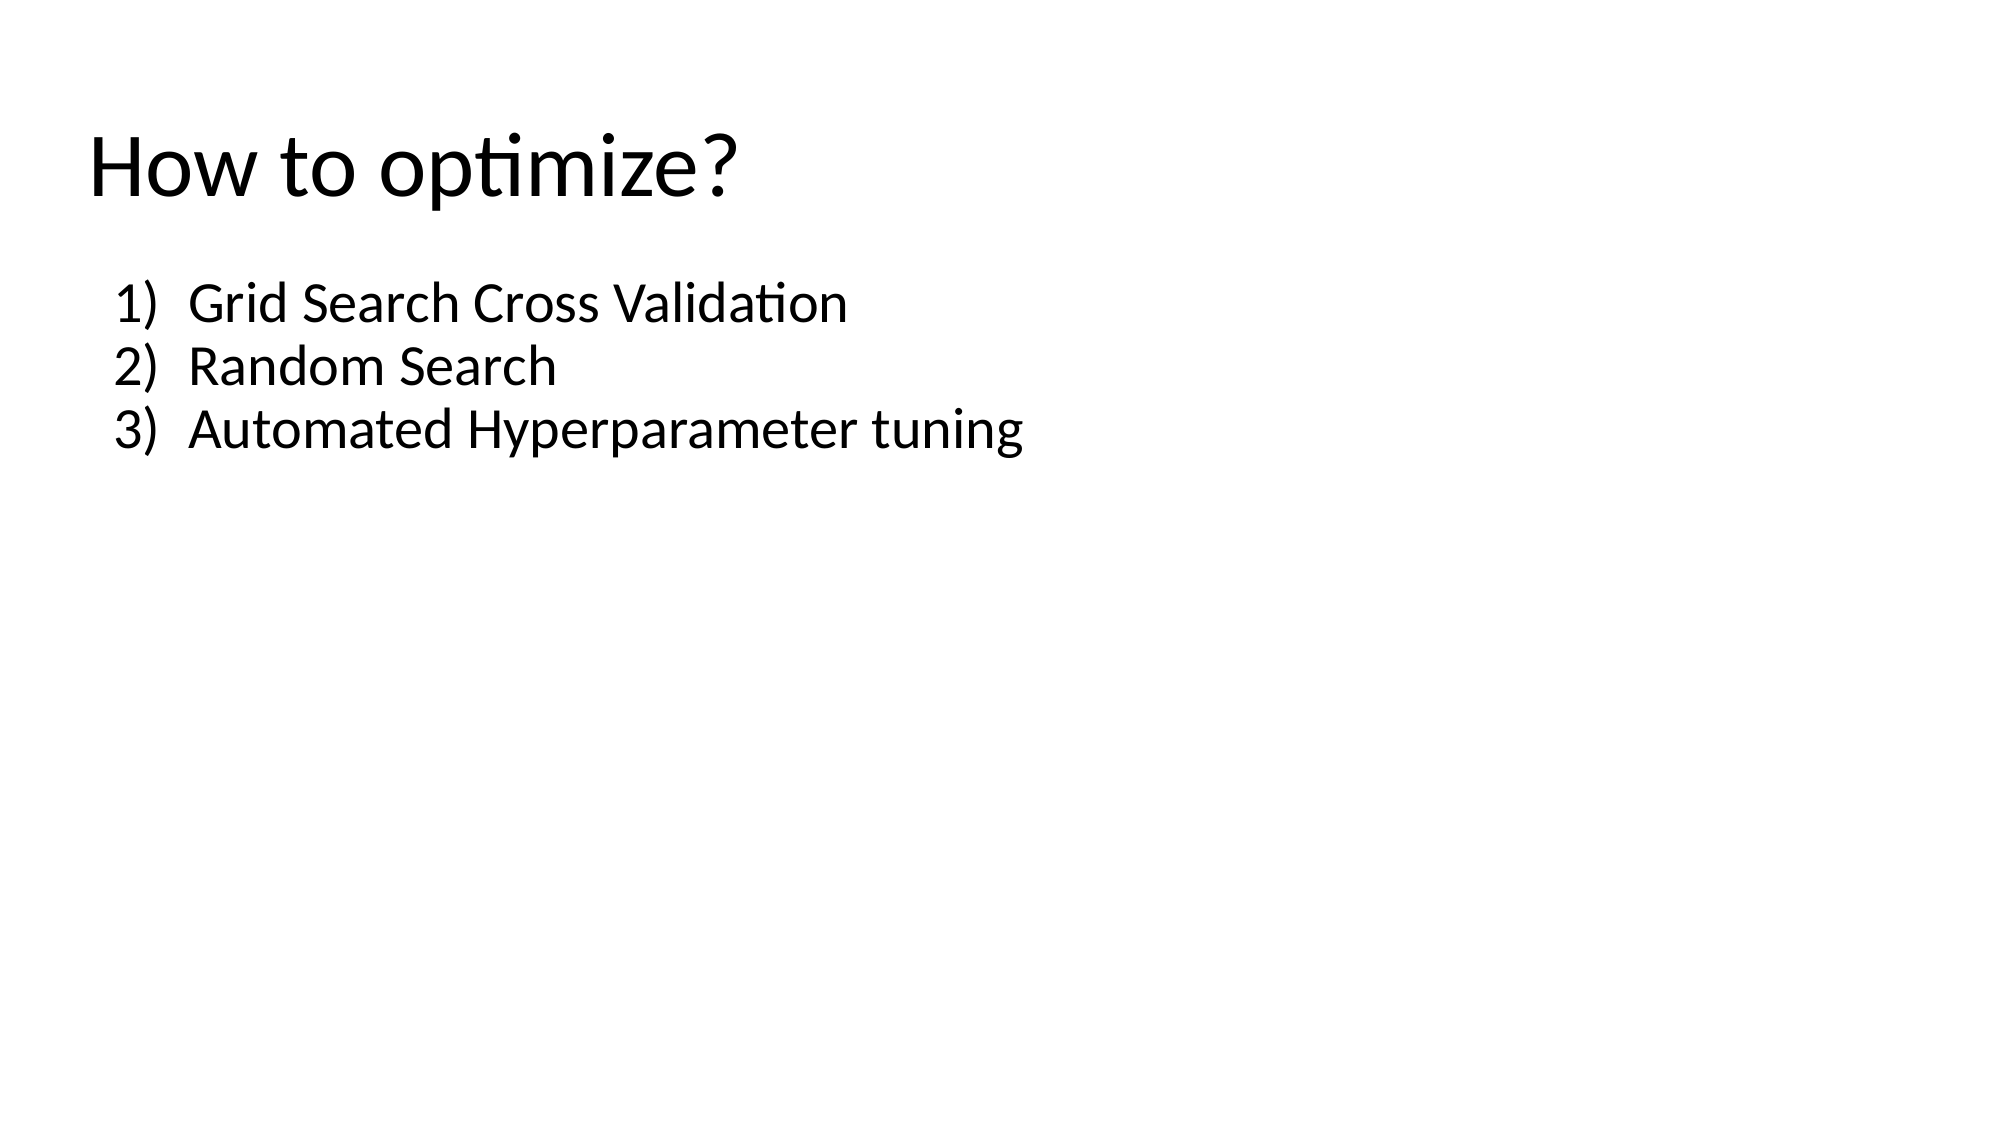

# How to optimize?
Grid Search Cross Validation
Random Search
Automated Hyperparameter tuning